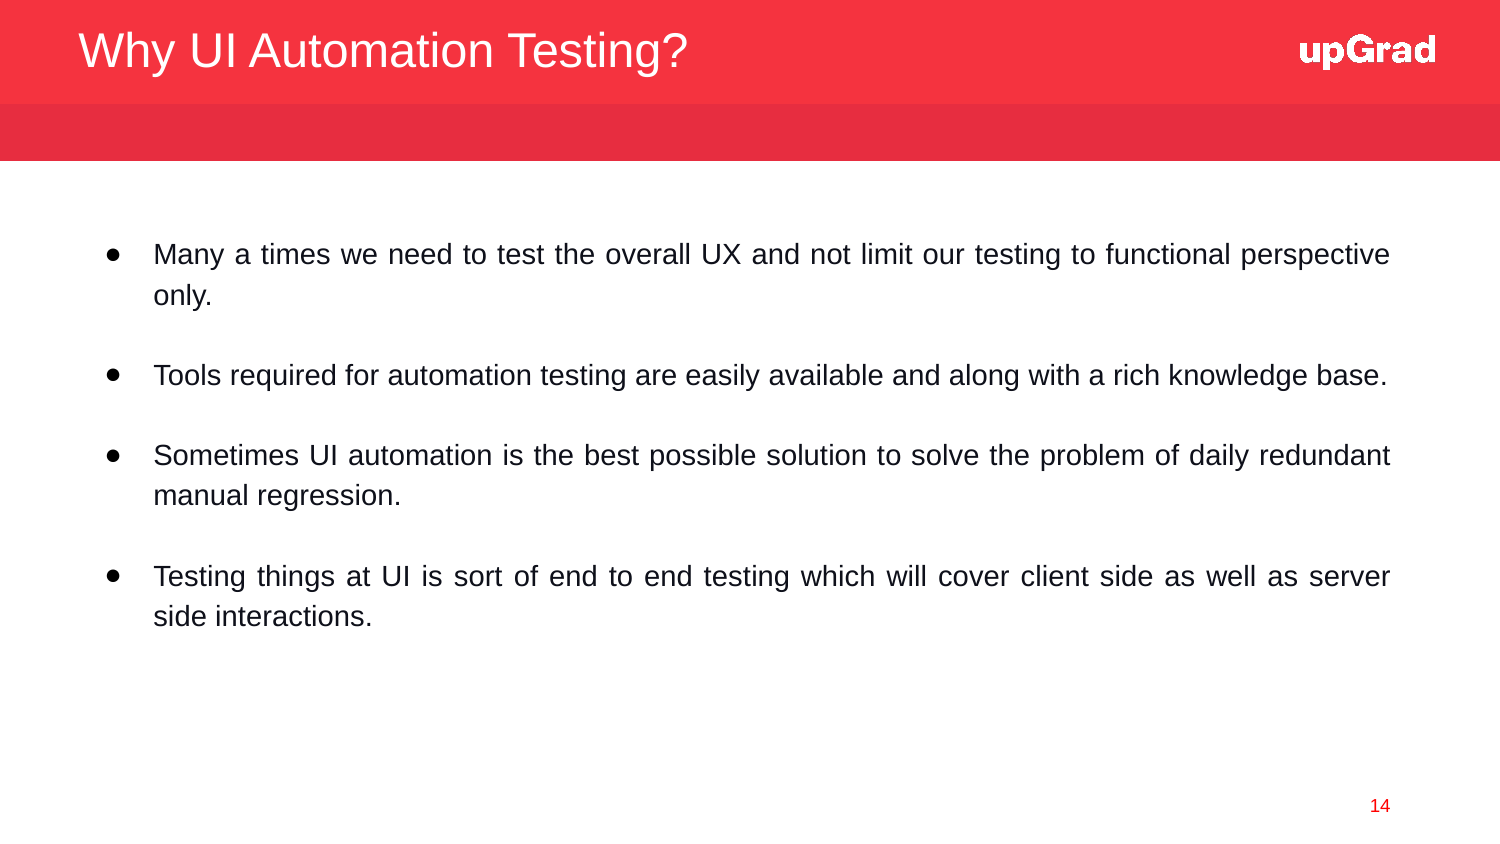

Why UI Automation Testing?

Many a times we need to test the overall UX and not limit our testing to functional perspective only.

Tools required for automation testing are easily available and along with a rich knowledge base.

Sometimes UI automation is the best possible solution to solve the problem of daily redundant manual regression.

Testing things at UI is sort of end to end testing which will cover client side as well as server side interactions.

14